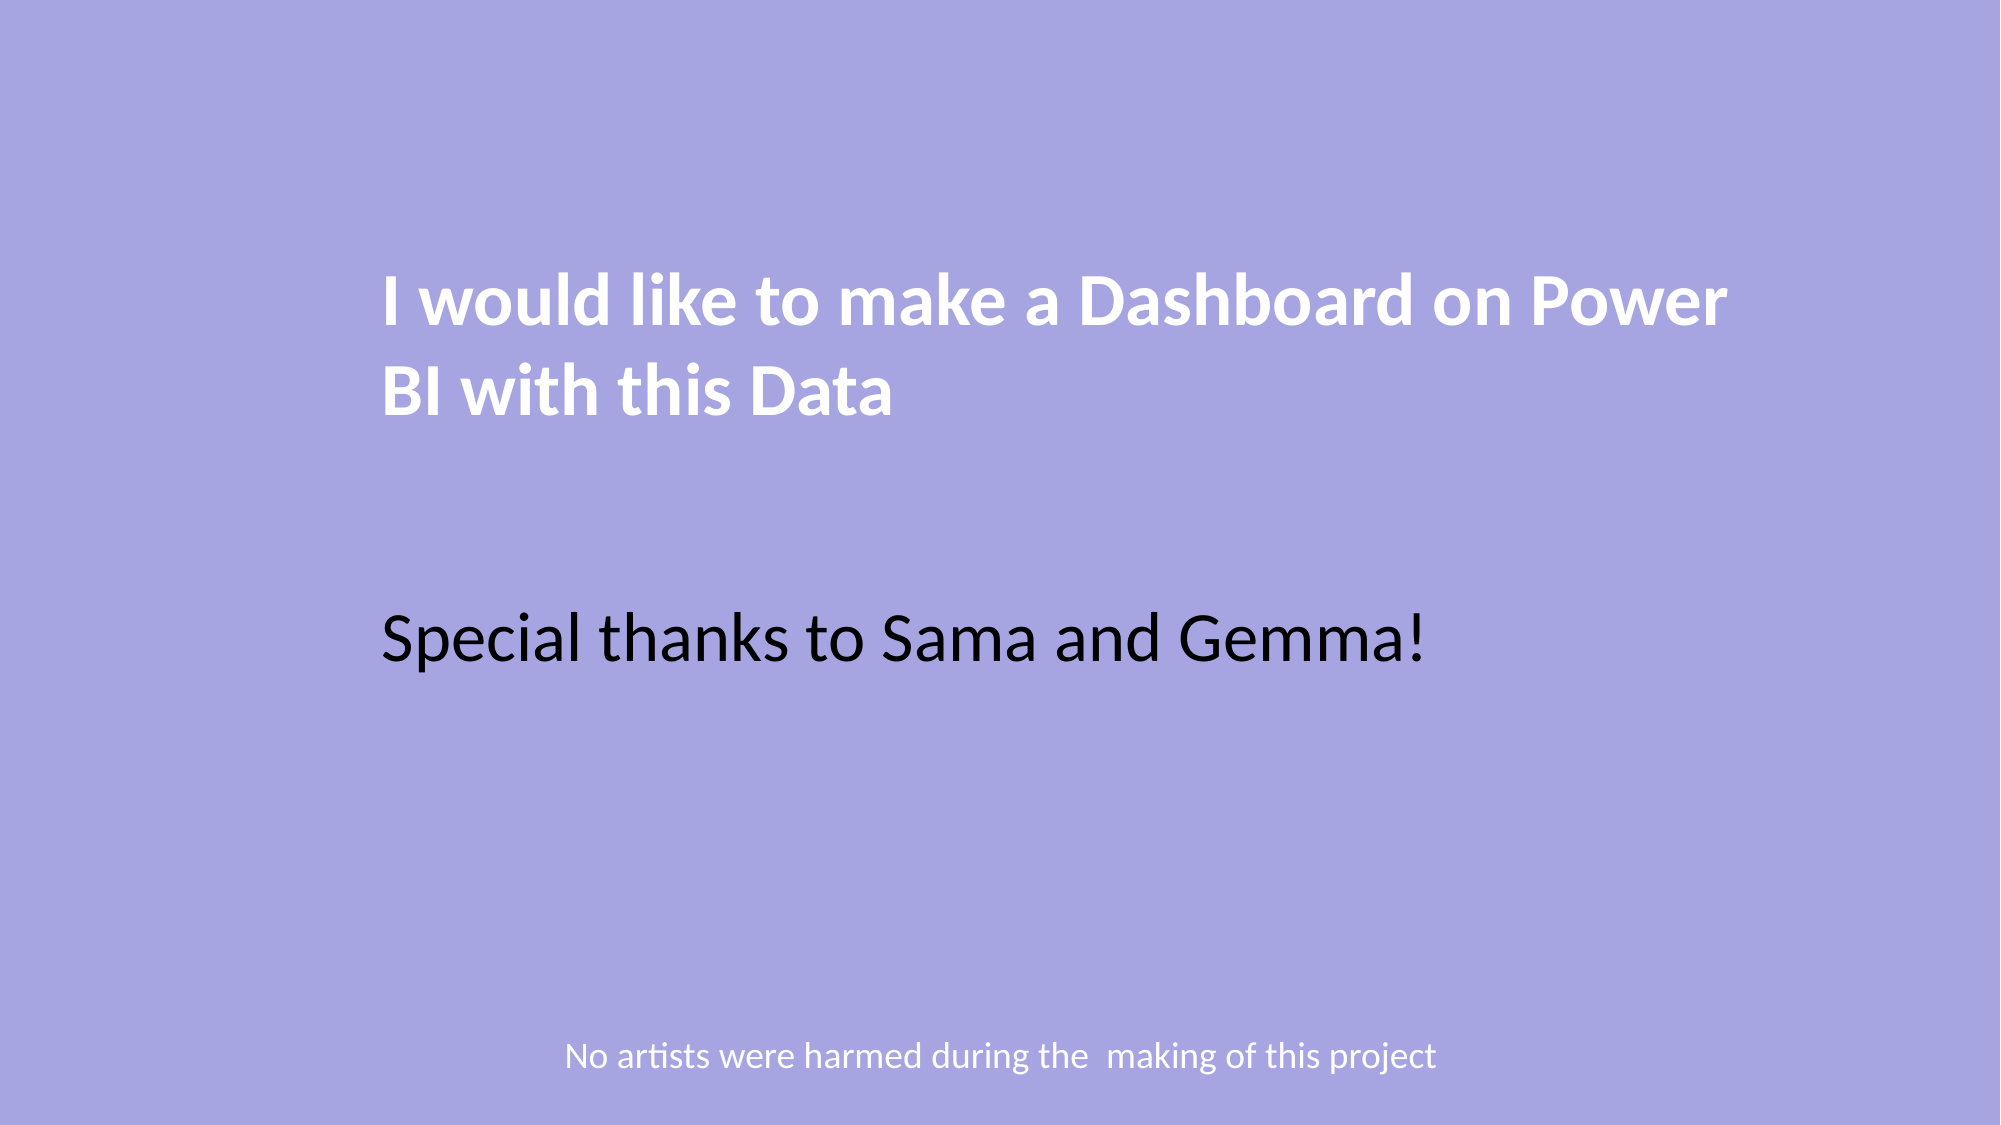

I would like to make a Dashboard on Power BI with this Data
# Special thanks to Sama and Gemma!
No artists were harmed during the  making of this project